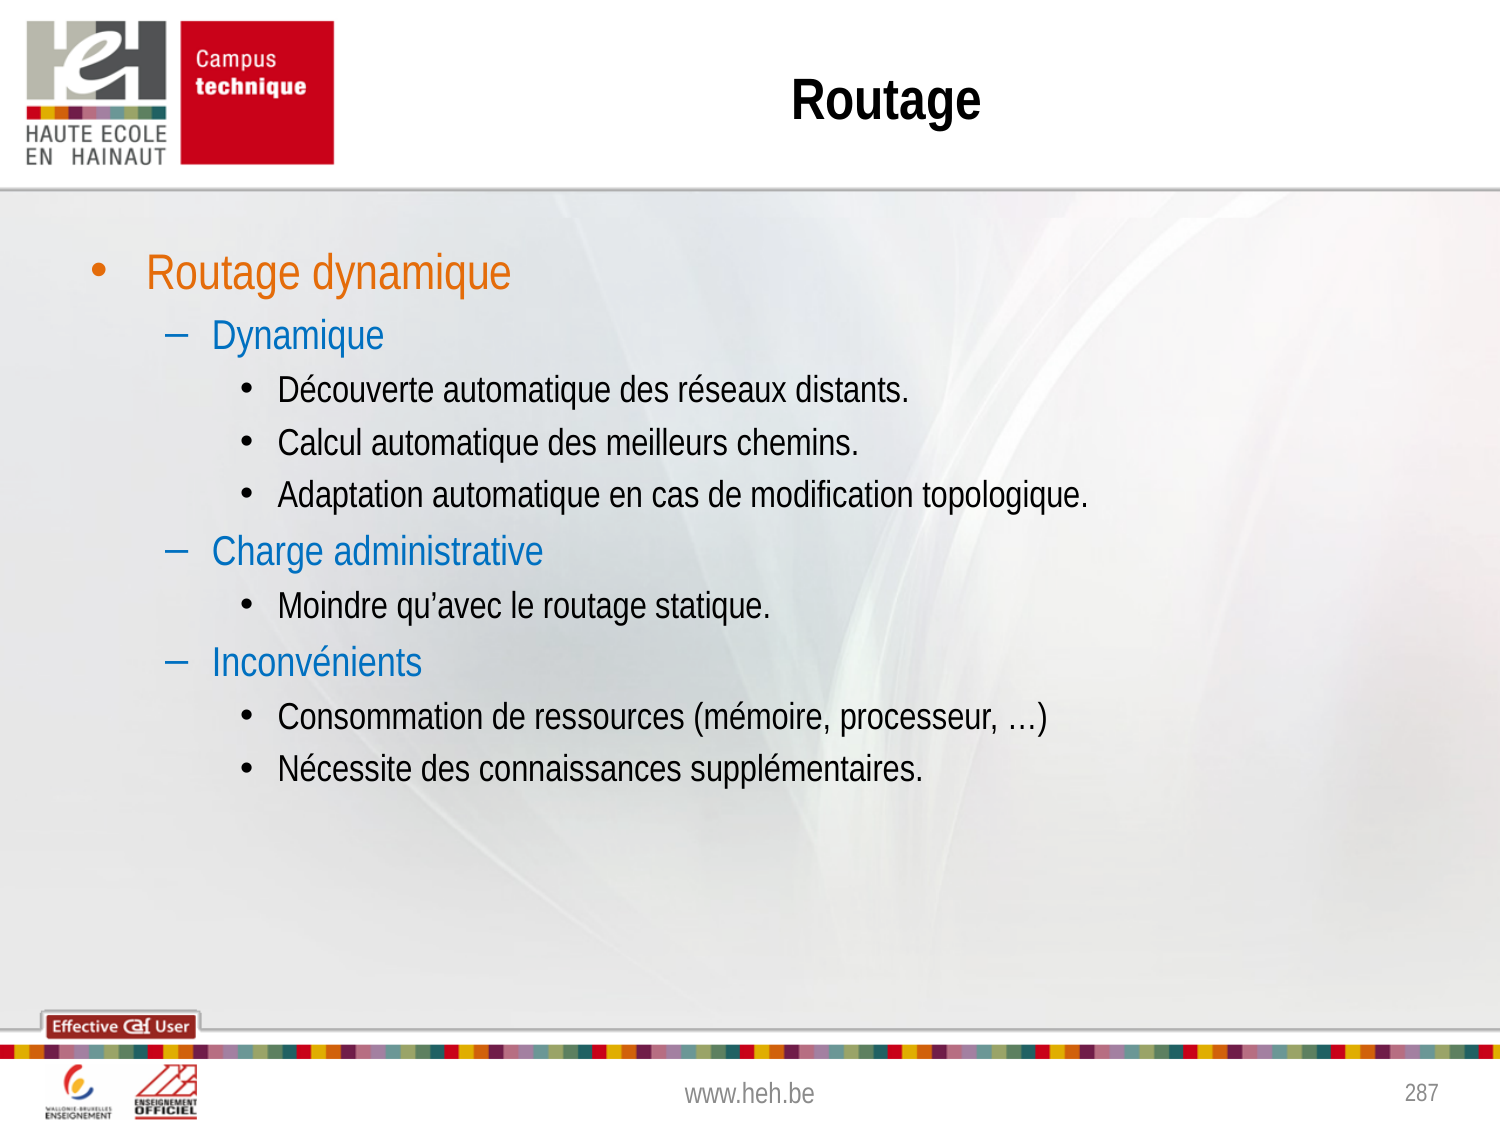

# Routage
Routage dynamique
Dynamique
Découverte automatique des réseaux distants.
Calcul automatique des meilleurs chemins.
Adaptation automatique en cas de modification topologique.
Charge administrative
Moindre qu’avec le routage statique.
Inconvénients
Consommation de ressources (mémoire, processeur, …)
Nécessite des connaissances supplémentaires.
www.heh.be
287